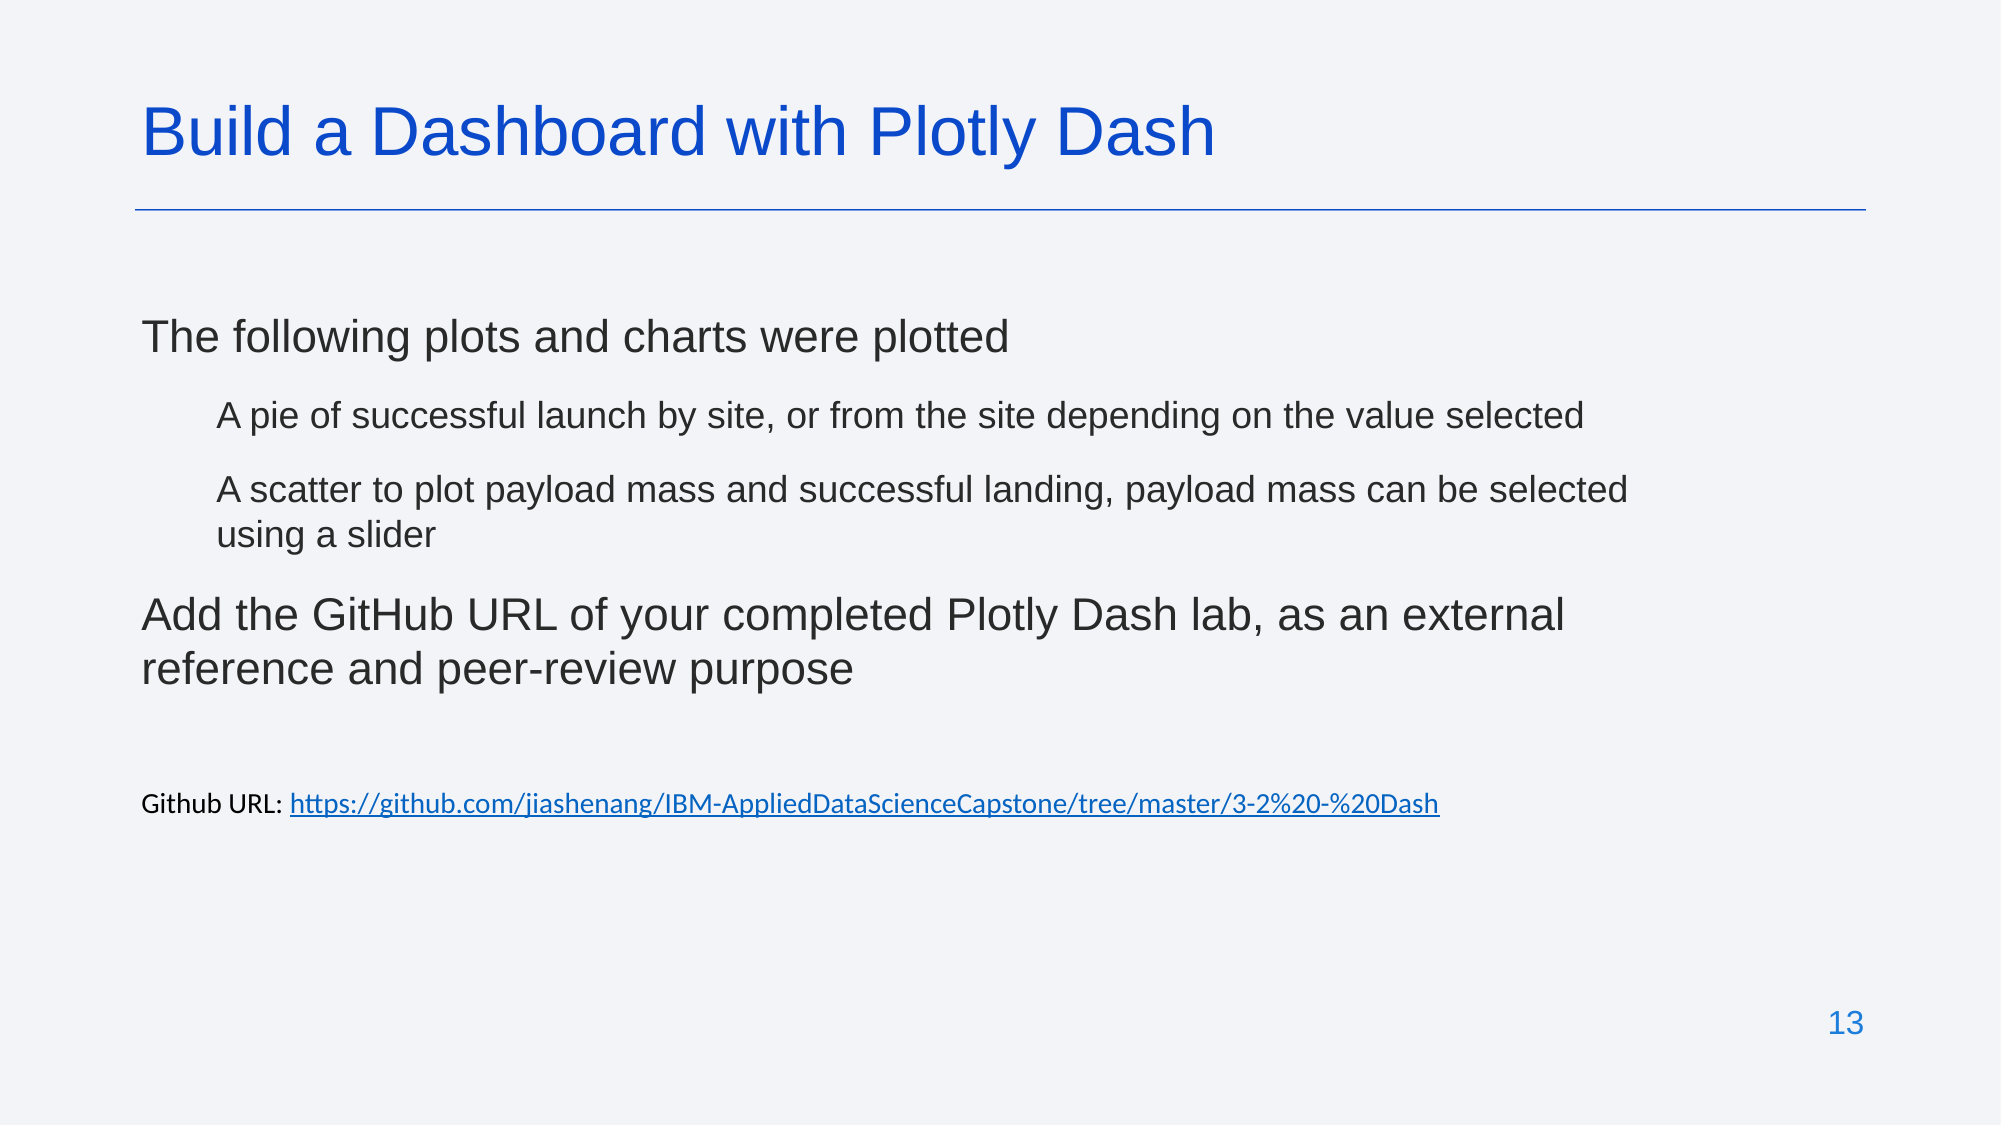

Build a Dashboard with Plotly Dash
The following plots and charts were plotted
A pie of successful launch by site, or from the site depending on the value selected
A scatter to plot payload mass and successful landing, payload mass can be selected using a slider
Add the GitHub URL of your completed Plotly Dash lab, as an external reference and peer-review purpose

Github URL: https://github.com/jiashenang/IBM-AppliedDataScienceCapstone/tree/master/3-2%20-%20Dash
13